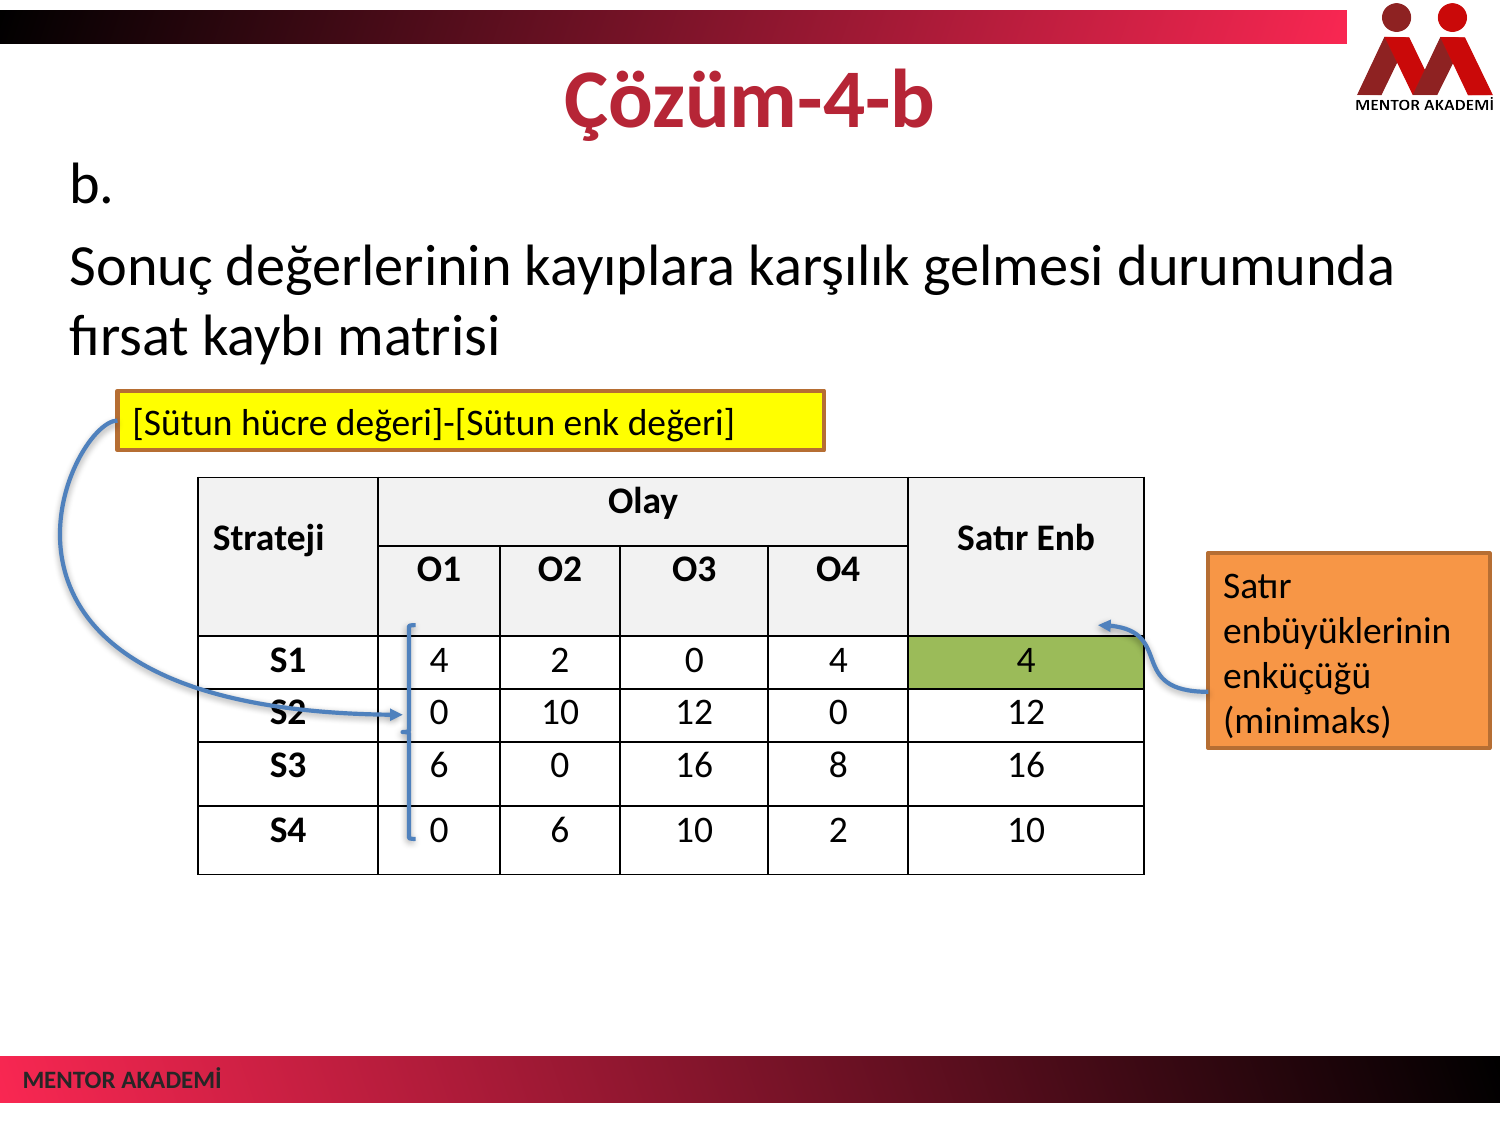

# Çözüm-4-b
b.
Sonuç değerlerinin kayıplara karşılık gelmesi durumunda fırsat kaybı matrisi
[Sütun hücre değeri]-[Sütun enk değeri]
| Strateji | Olay |  |  |  | Satır Enb |
| --- | --- | --- | --- | --- | --- |
|  | O1 | O2 | O3 | O4 |  |
| S1 | 4 | 2 | 0 | 4 | 4 |
| S2 | 0 | 10 | 12 | 0 | 12 |
| S3 | 6 | 0 | 16 | 8 | 16 |
| S4 | 0 | 6 | 10 | 2 | 10 |
Satır enbüyüklerinin enküçüğü (minimaks)